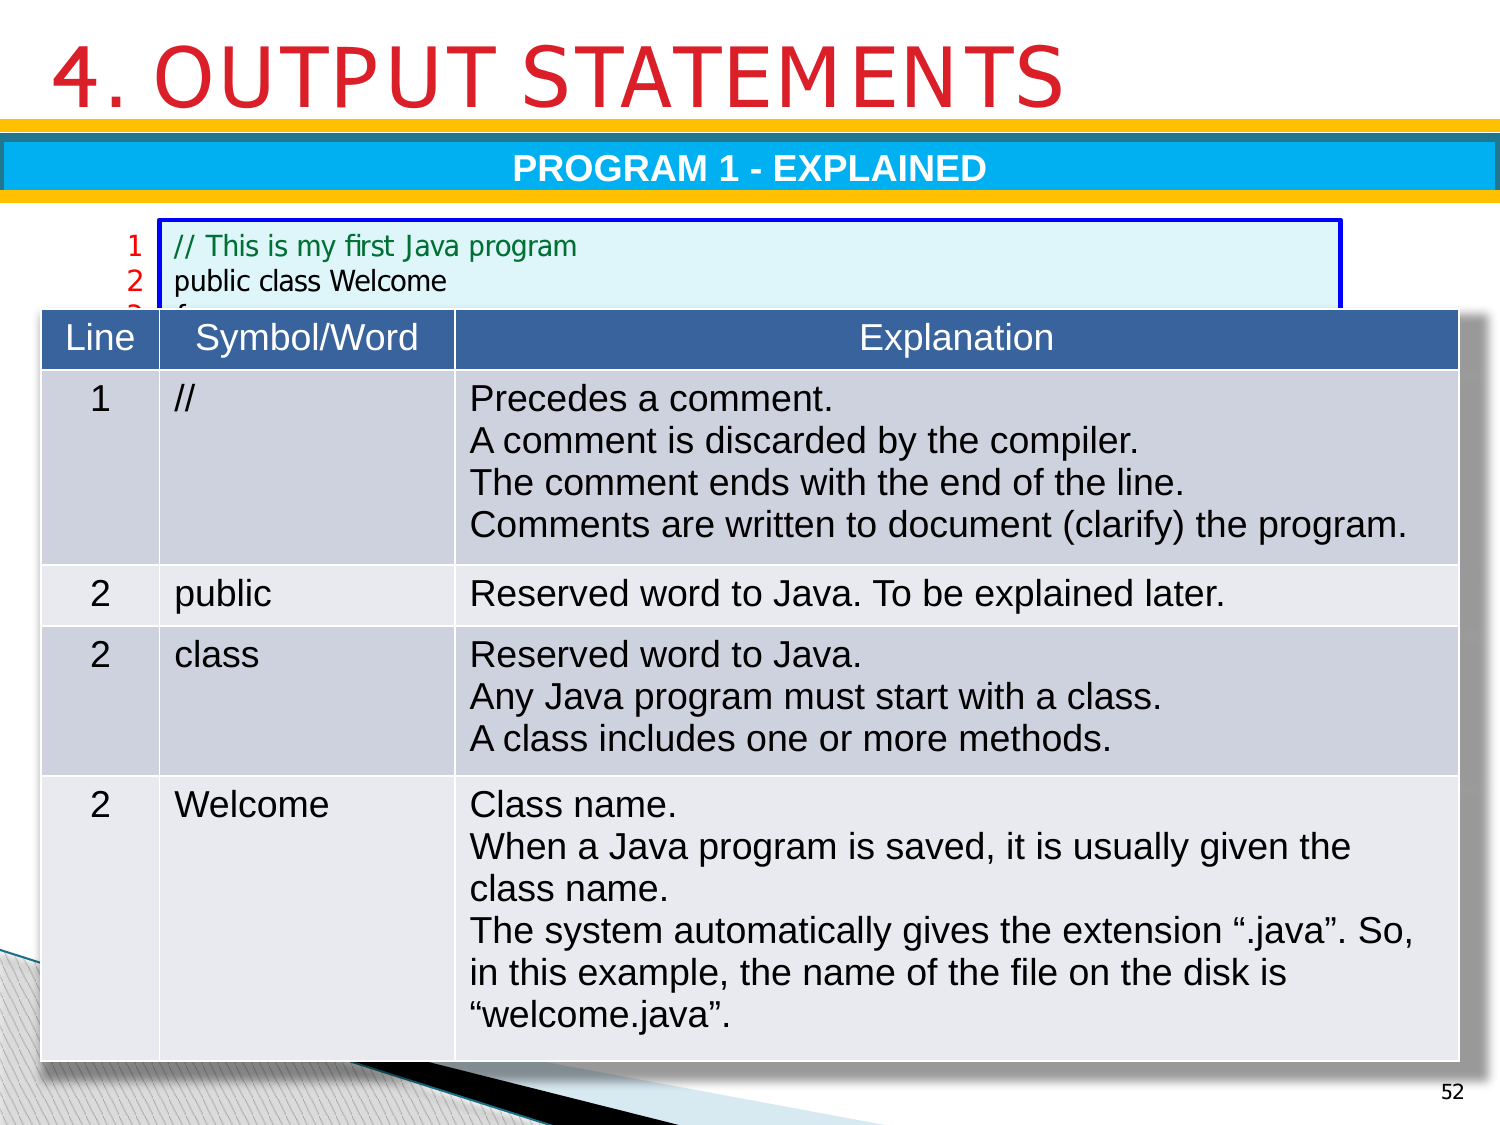

# 4. OUTPUT STATEMENTS
PROGRAM 1 - EXPLAINED
1
2
3
4
5
6
7
8
// This is my first Java program
public class Welcome
{
   public static void main (String[] args)
      {
         System.out.println (“Welcome to Java”);
      }
}
| Line | Symbol/Word | Explanation |
| --- | --- | --- |
| 1 | // | Precedes a comment. A comment is discarded by the compiler. The comment ends with the end of the line. Comments are written to document (clarify) the program. |
| 2 | public | Reserved word to Java. To be explained later. |
| 2 | class | Reserved word to Java. Any Java program must start with a class. A class includes one or more methods. |
| 2 | Welcome | Class name. When a Java program is saved, it is usually given the class name. The system automatically gives the extension “.java”. So, in this example, the name of the file on the disk is “welcome.java”. |
52